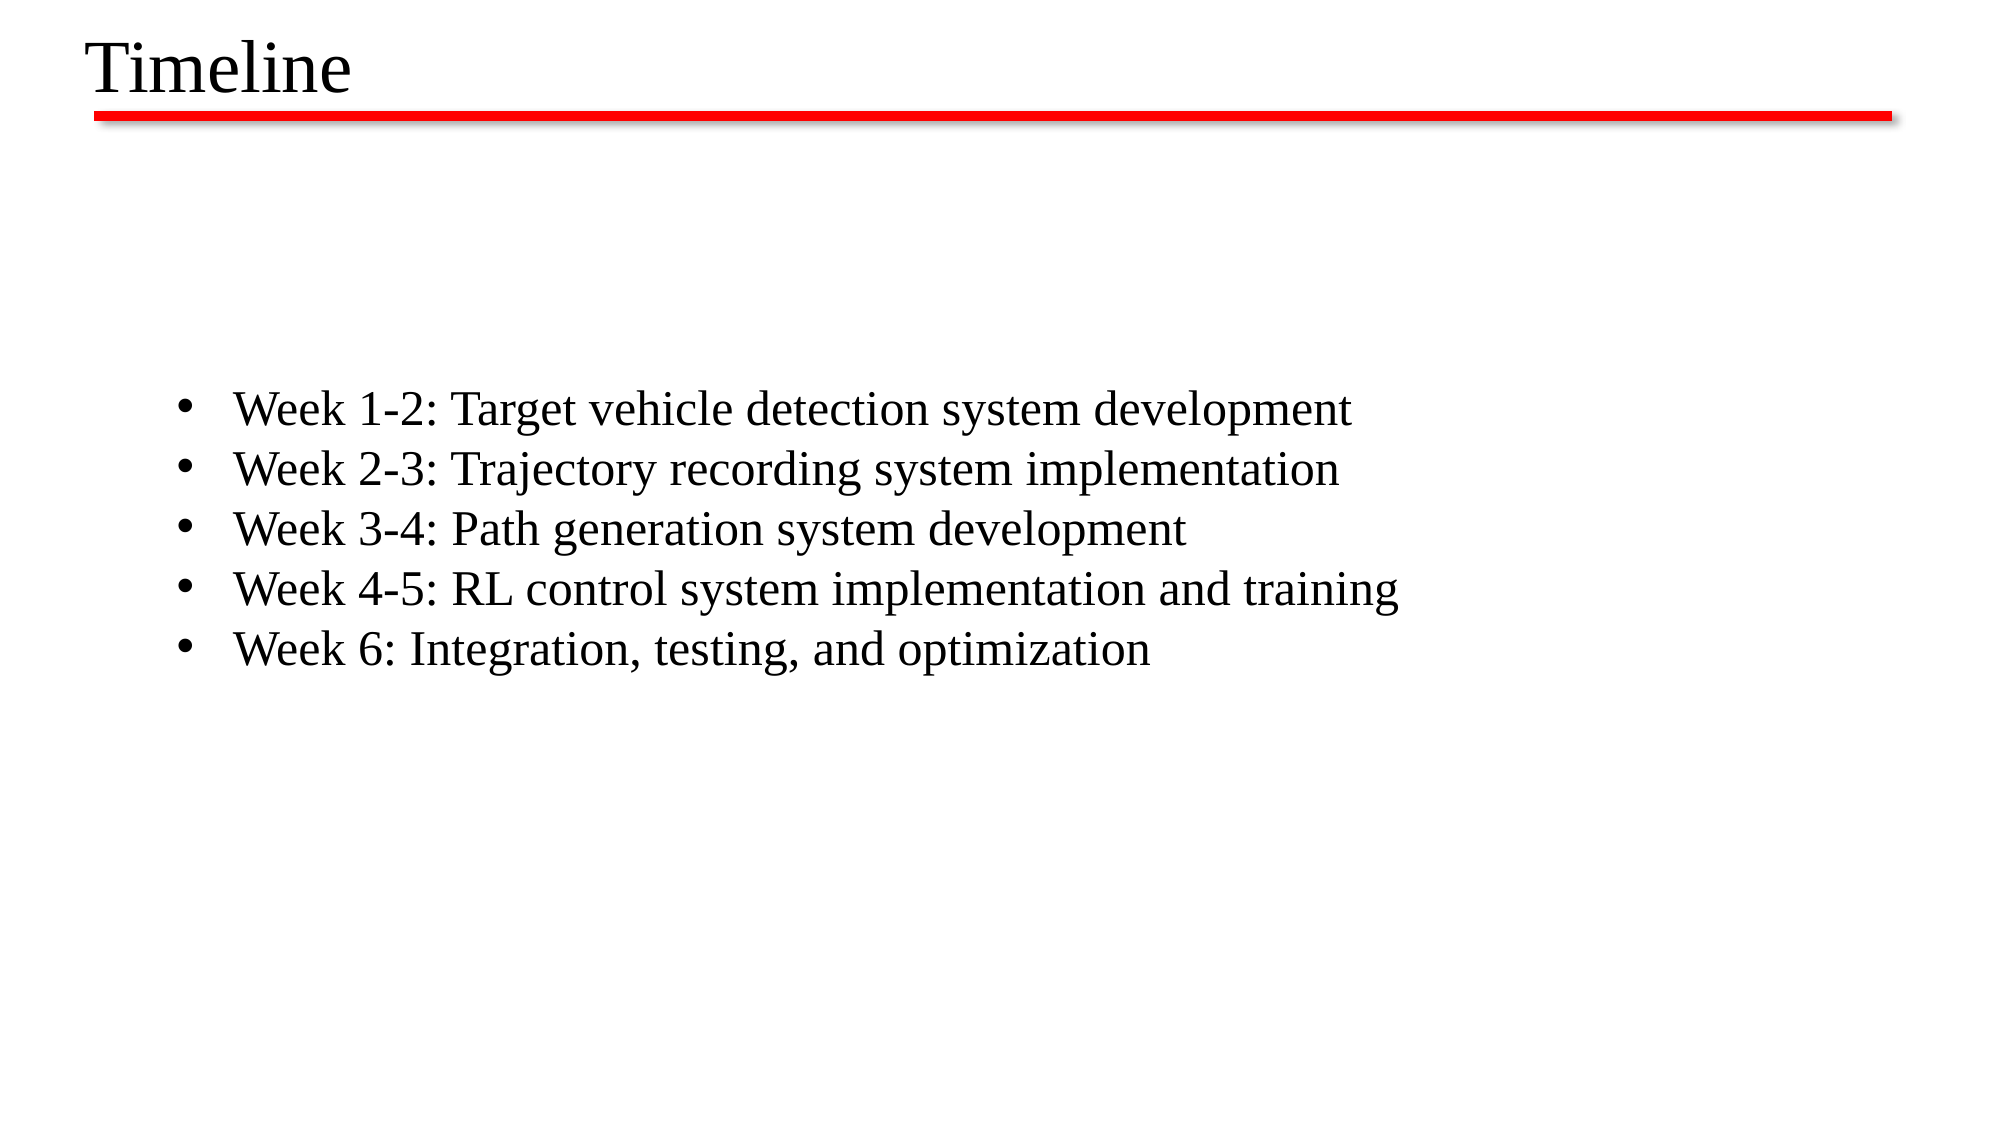

# Timeline

Week 1-2: Target vehicle detection system development
Week 2-3: Trajectory recording system implementation
Week 3-4: Path generation system development
Week 4-5: RL control system implementation and training
Week 6: Integration, testing, and optimization